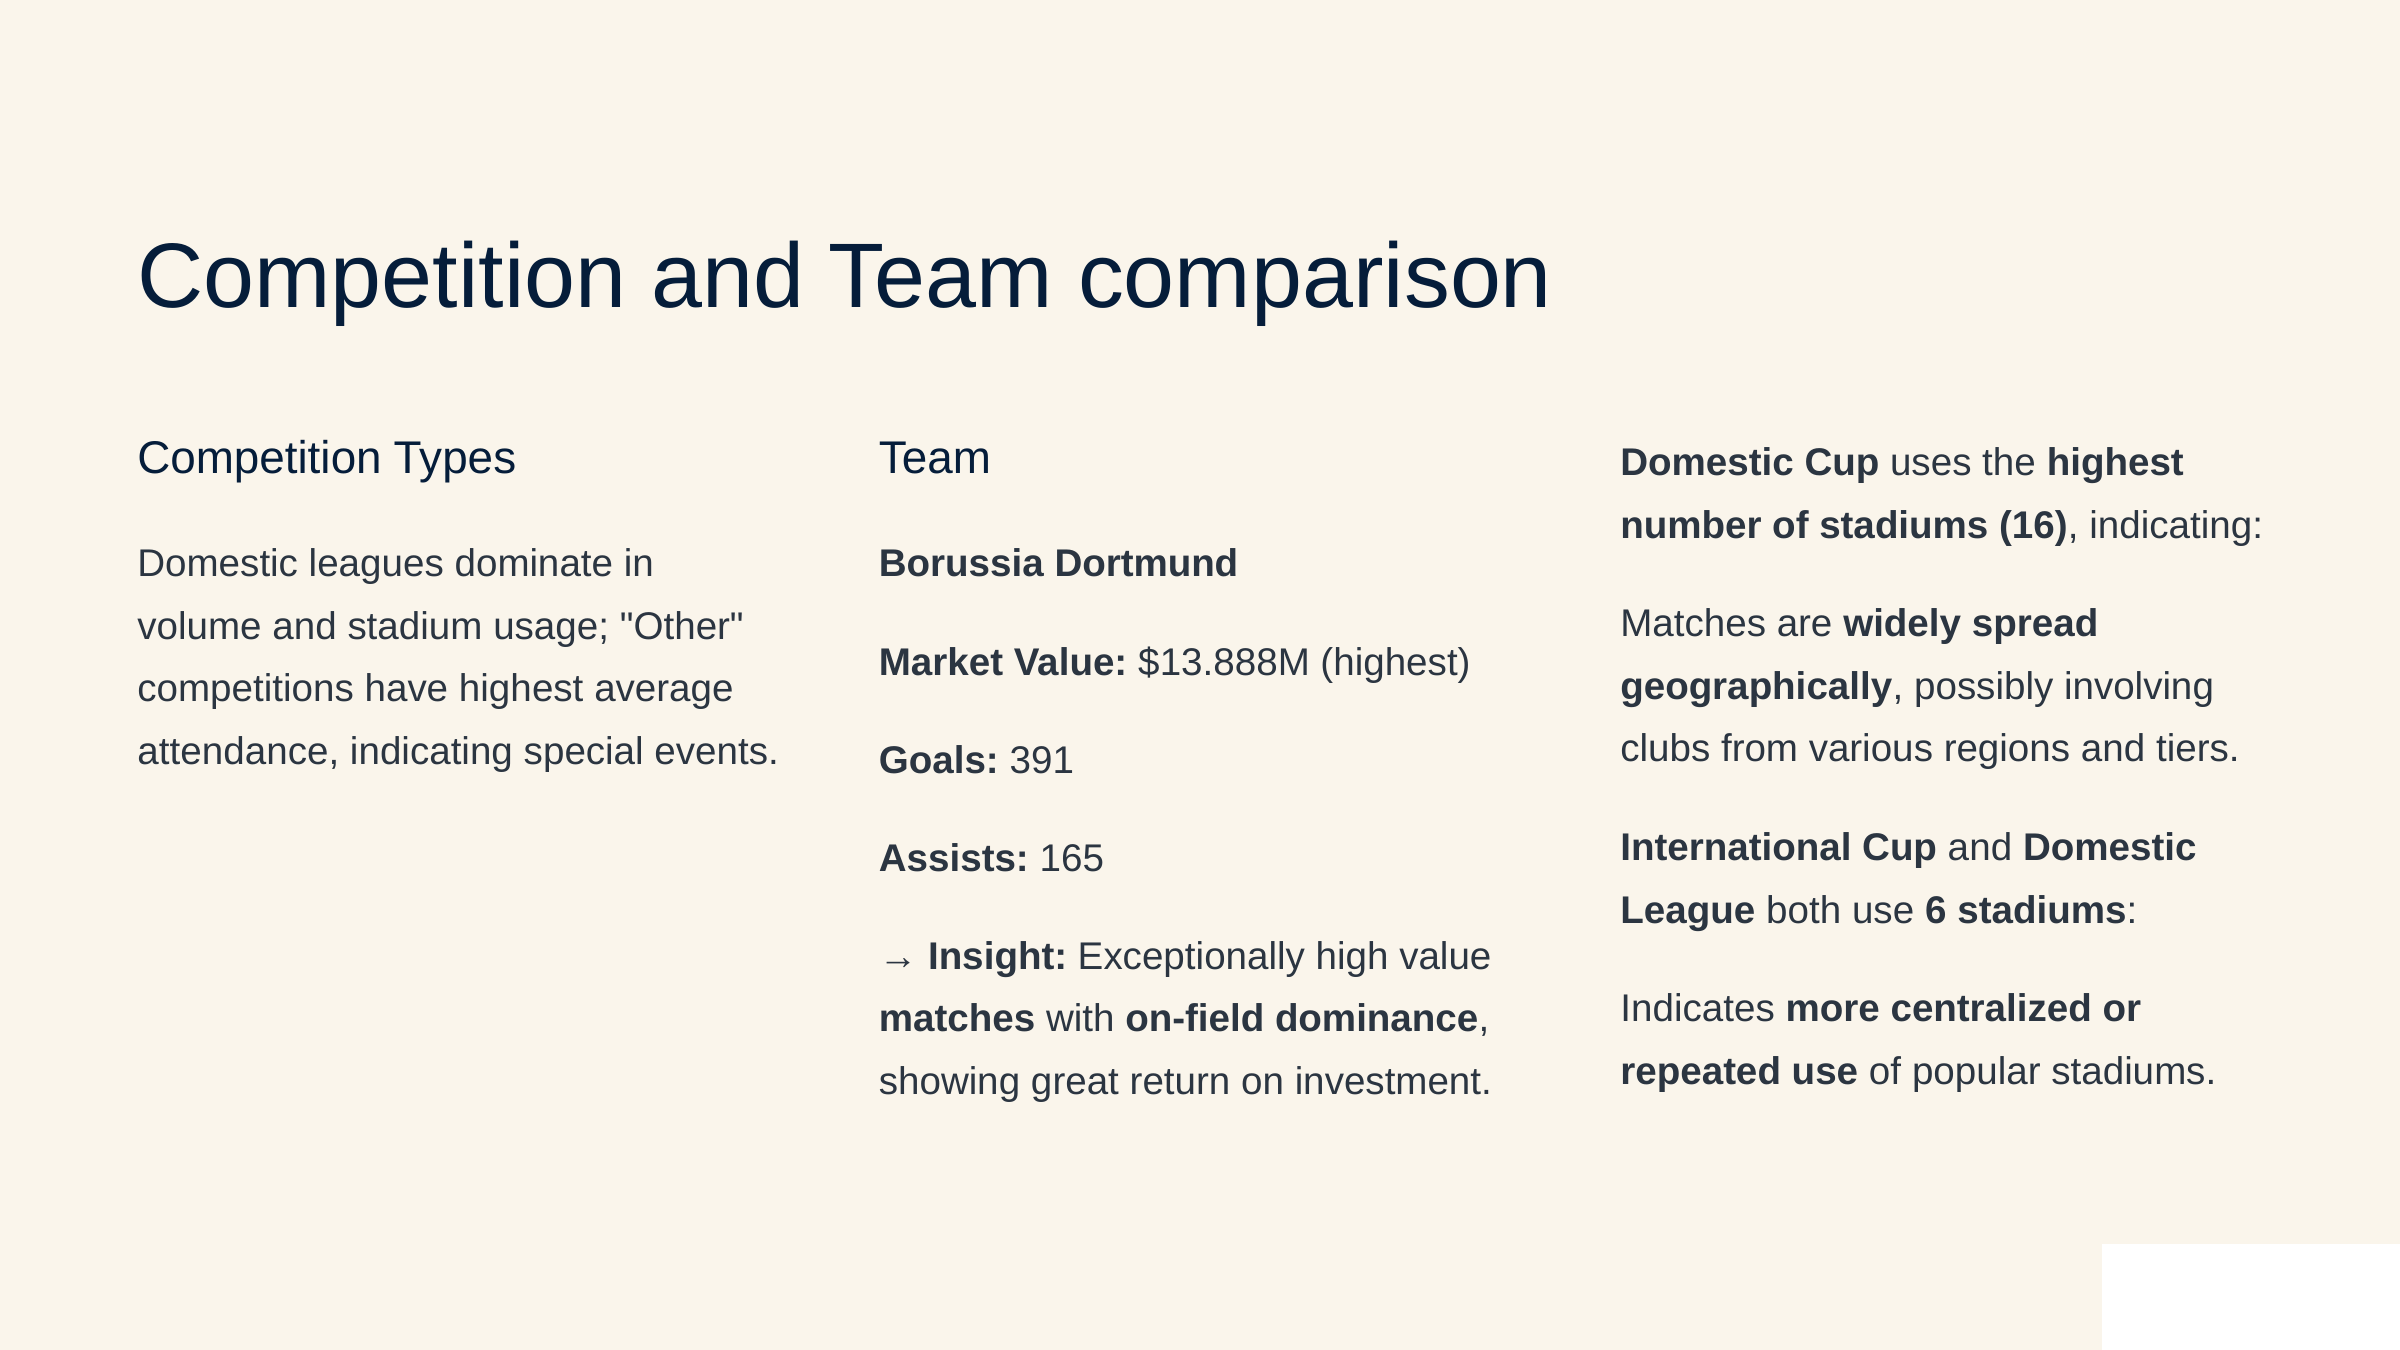

Competition and Team comparison
Domestic Cup uses the highest number of stadiums (16), indicating:
Competition Types
Team
Domestic leagues dominate in volume and stadium usage; "Other" competitions have highest average attendance, indicating special events.
Borussia Dortmund
Matches are widely spread geographically, possibly involving clubs from various regions and tiers.
Market Value: $13.888M (highest)
Goals: 391
International Cup and Domestic League both use 6 stadiums:
Assists: 165
→ Insight: Exceptionally high value matches with on-field dominance, showing great return on investment.
Indicates more centralized or repeated use of popular stadiums.